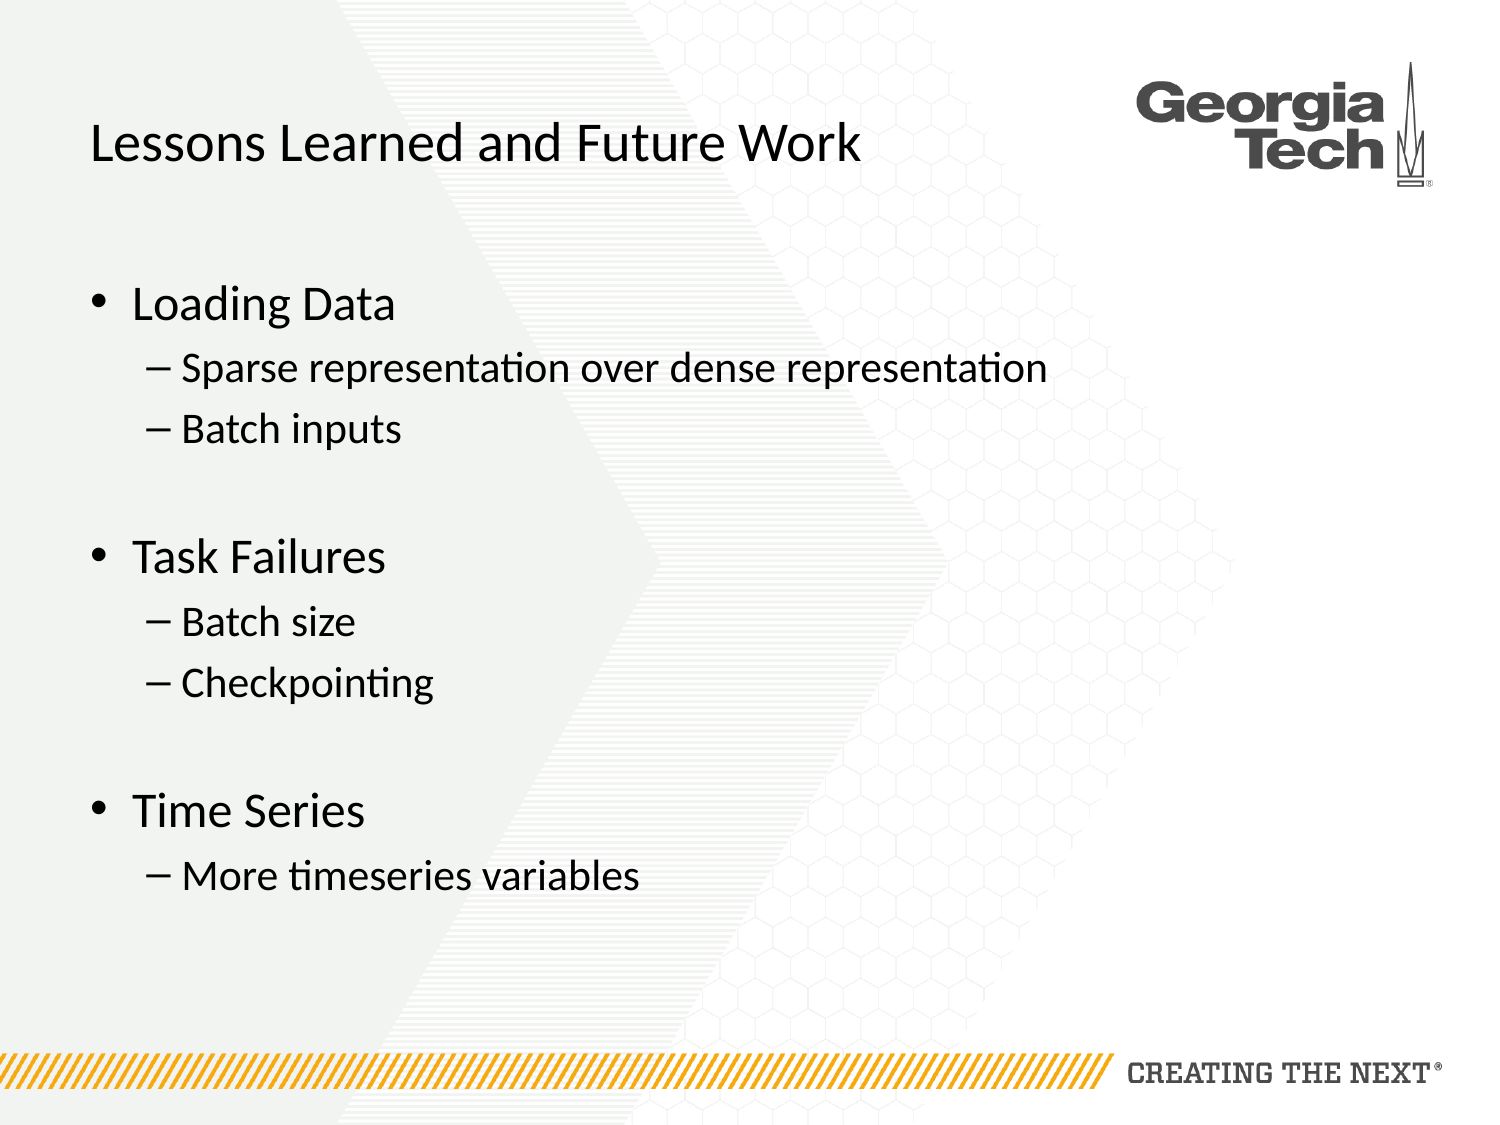

# Lessons Learned and Future Work
Loading Data
Sparse representation over dense representation
Batch inputs

Task Failures
Batch size
Checkpointing

Time Series
More timeseries variables